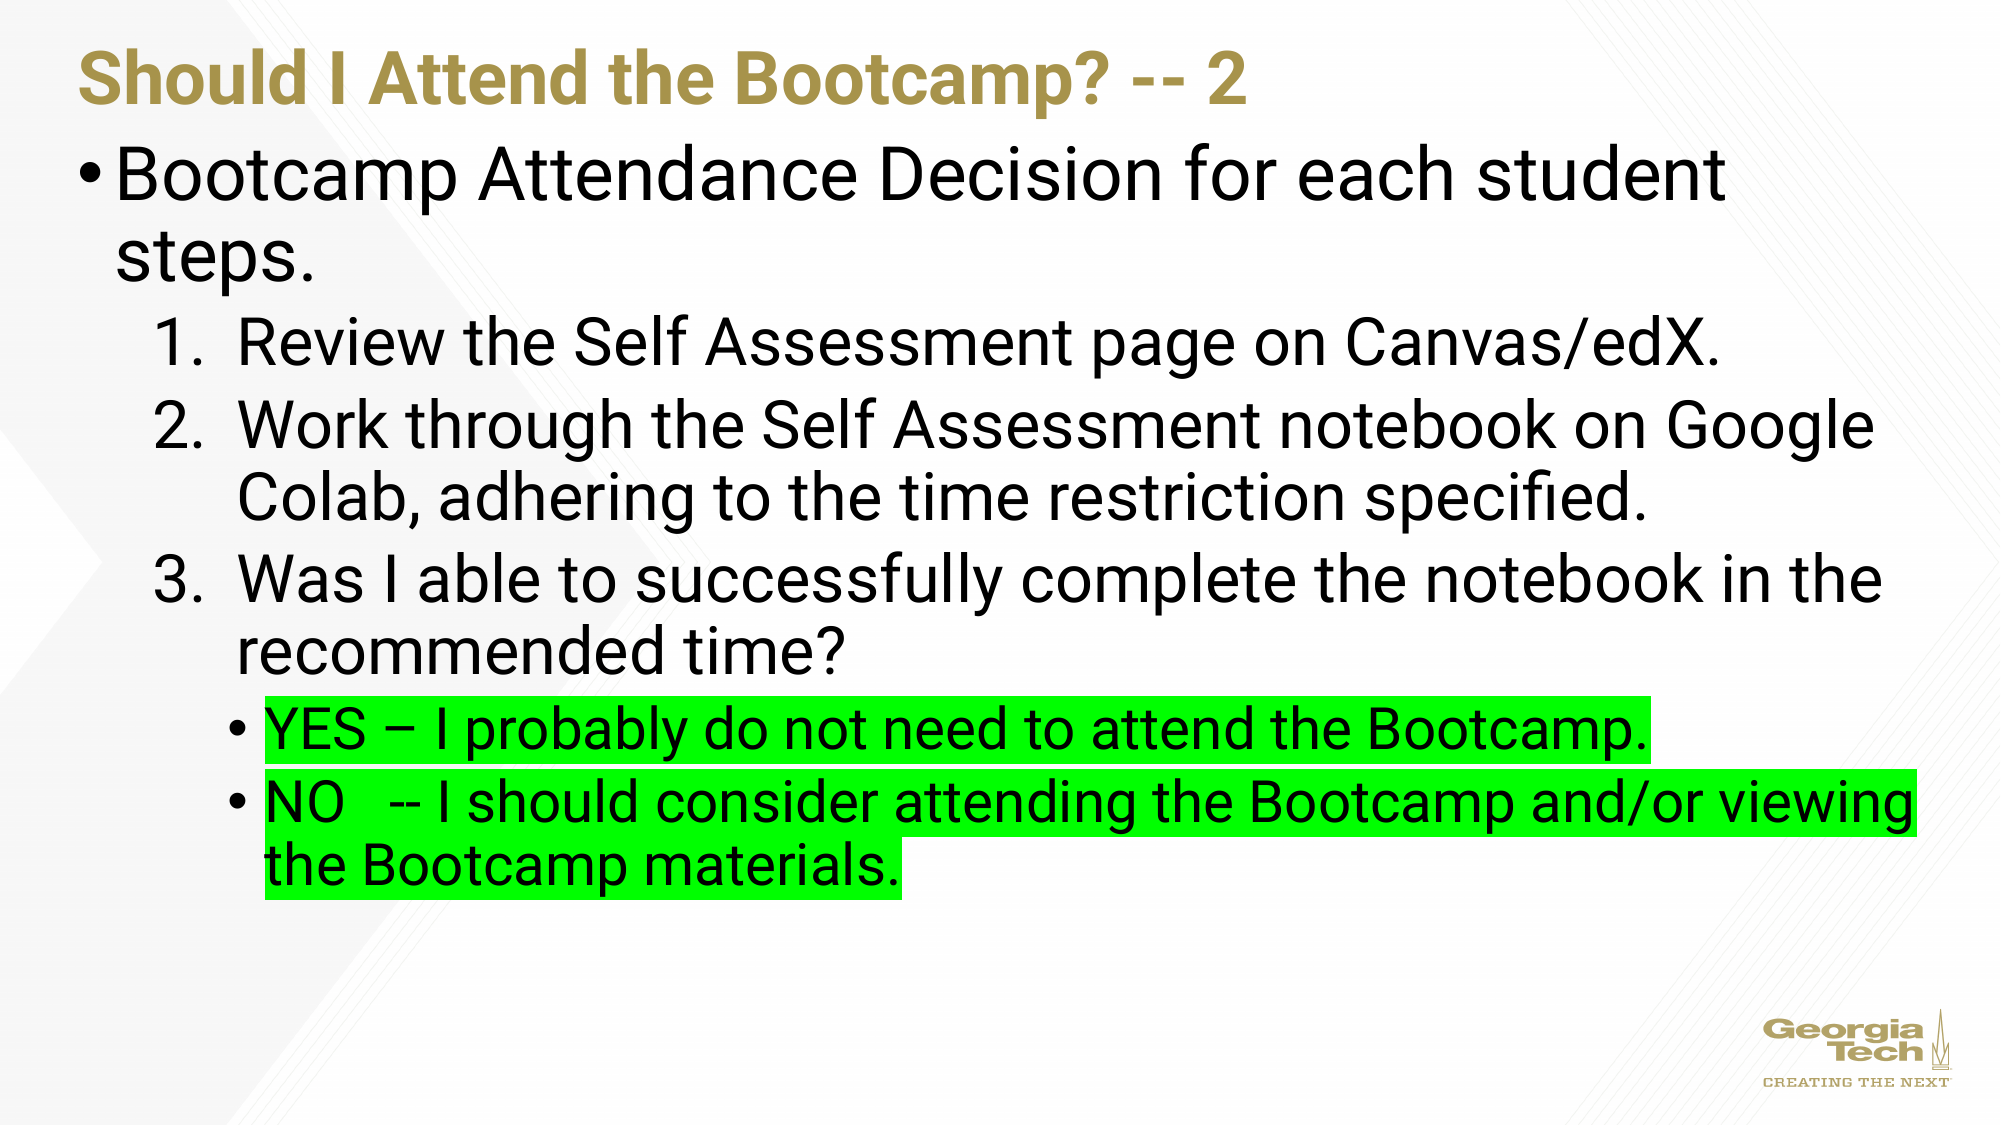

# Should I Attend the Bootcamp? -- 2
Bootcamp Attendance Decision for each student steps.
Review the Self Assessment page on Canvas/edX.
Work through the Self Assessment notebook on Google Colab, adhering to the time restriction specified.
Was I able to successfully complete the notebook in the recommended time?
YES – I probably do not need to attend the Bootcamp.
NO   -- I should consider attending the Bootcamp and/or viewing the Bootcamp materials.